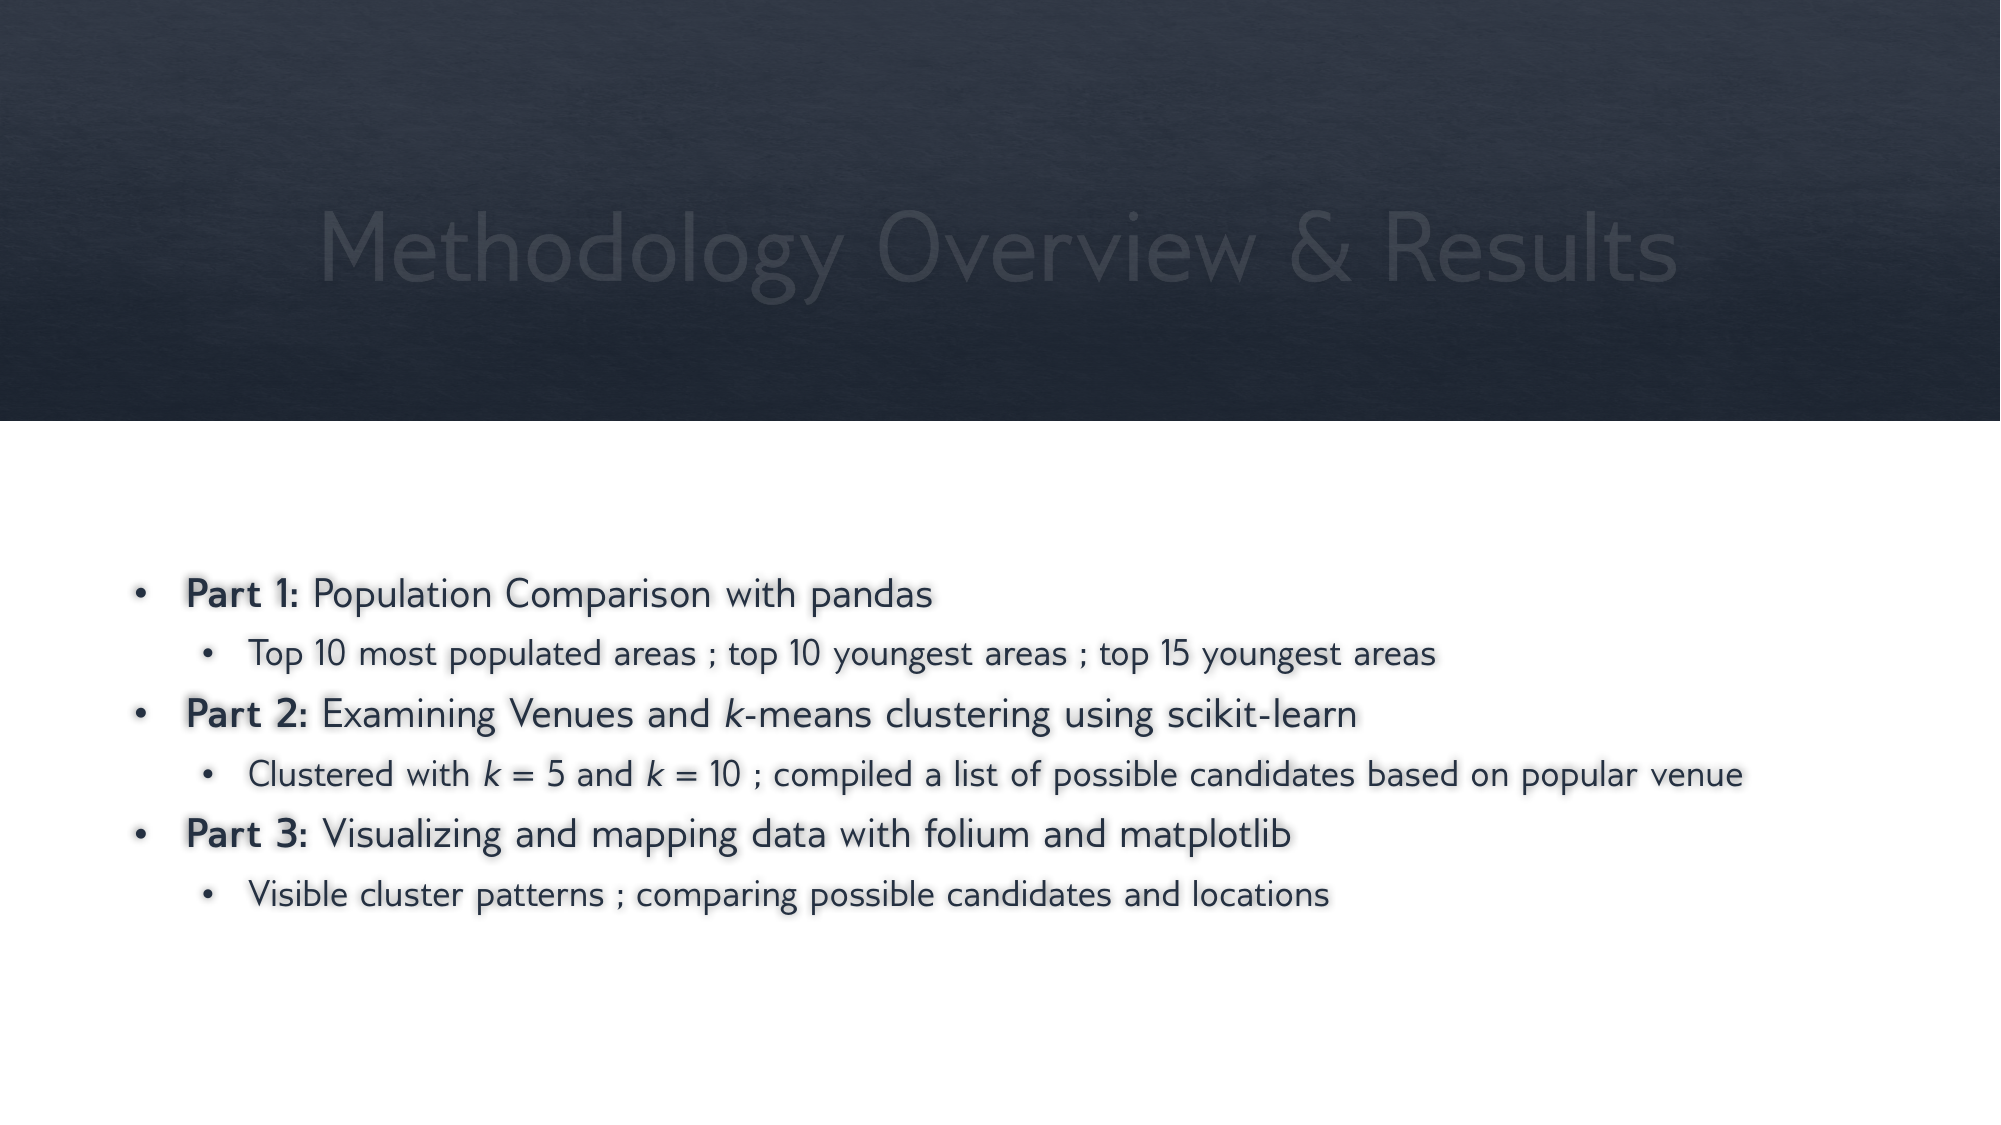

# Methodology Overview & Results
Part 1: Population Comparison with pandas
Top 10 most populated areas ; top 10 youngest areas ; top 15 youngest areas
Part 2: Examining Venues and k-means clustering using scikit-learn
Clustered with k = 5 and k = 10 ; compiled a list of possible candidates based on popular venue
Part 3: Visualizing and mapping data with folium and matplotlib
Visible cluster patterns ; comparing possible candidates and locations